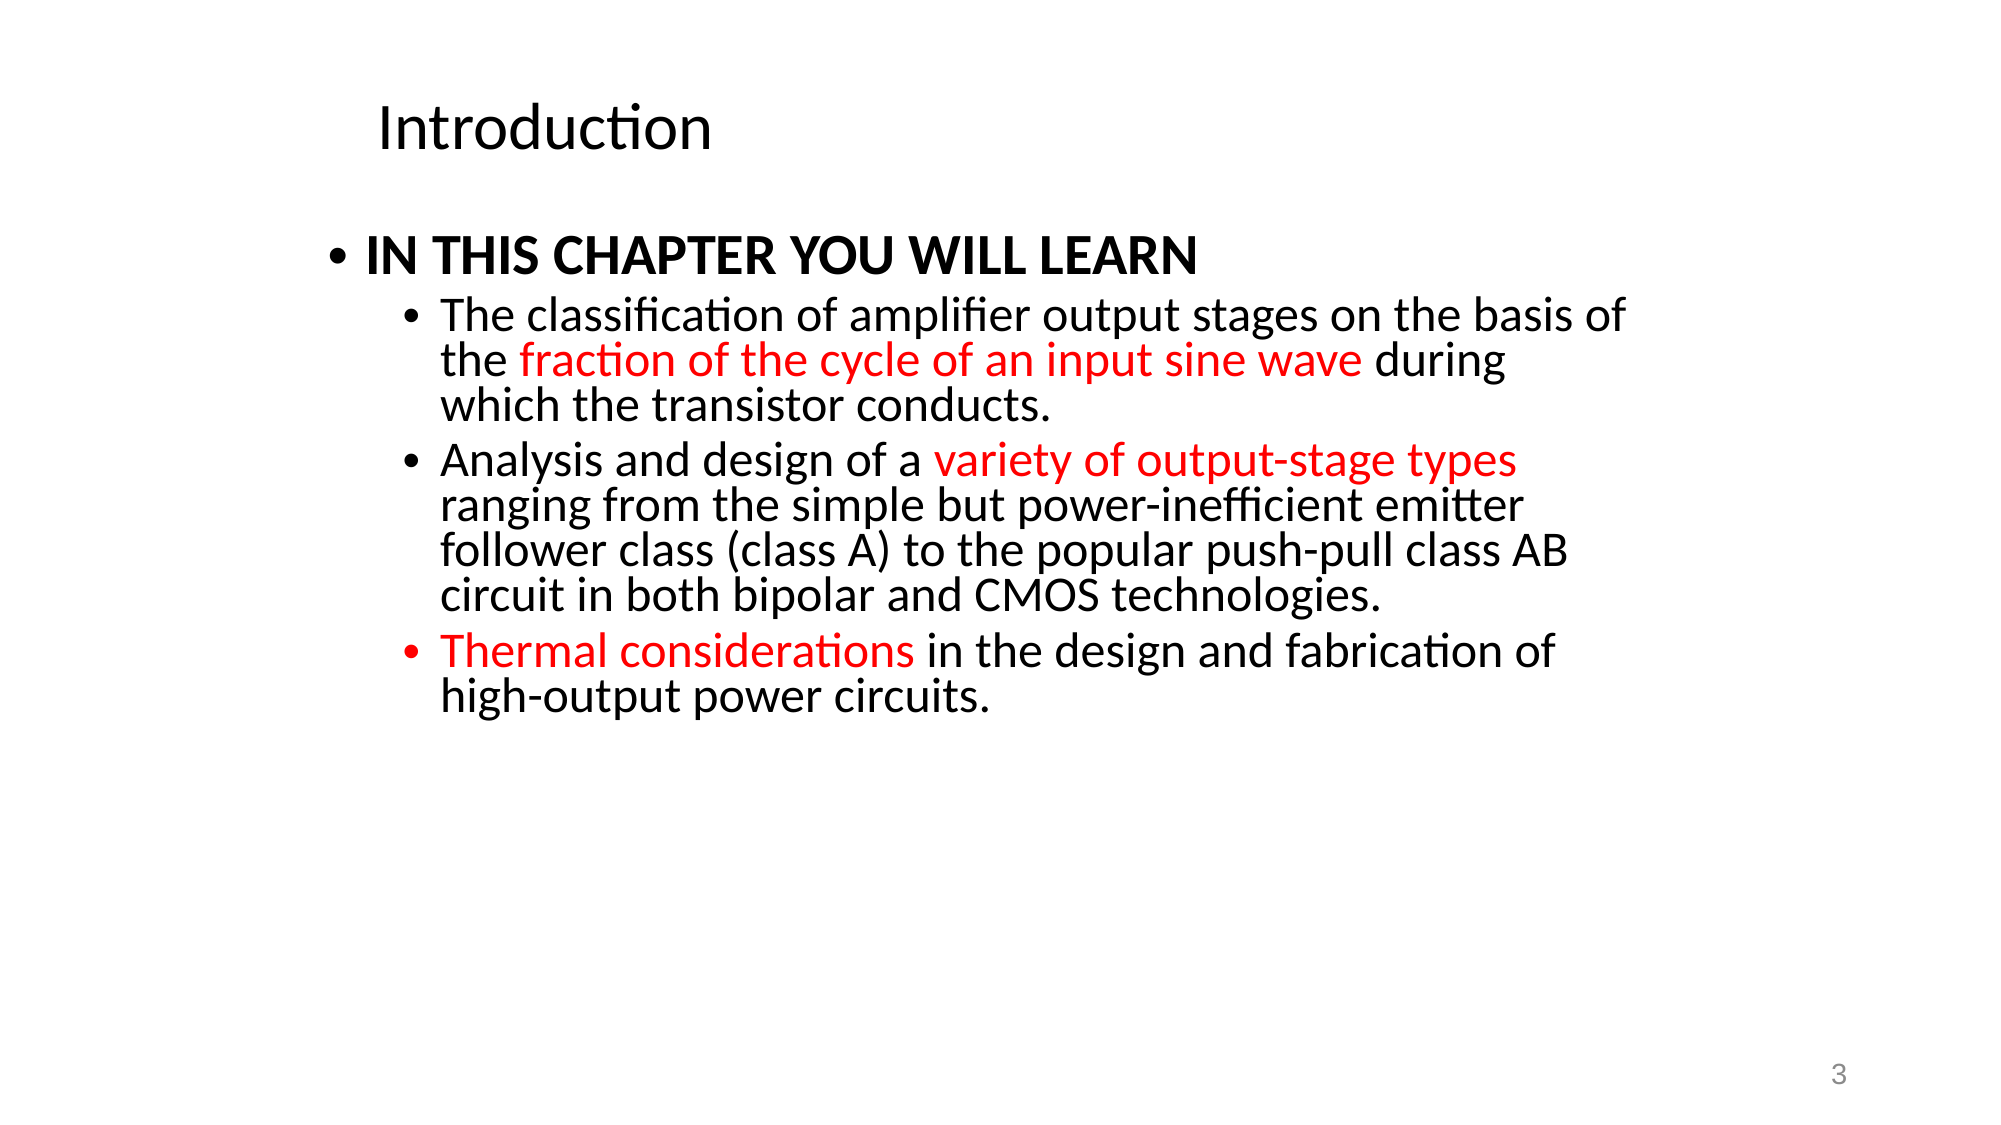

# Introduction
IN THIS CHAPTER YOU WILL LEARN
The classification of amplifier output stages on the basis of the fraction of the cycle of an input sine wave during which the transistor conducts.
Analysis and design of a variety of output-stage types ranging from the simple but power-inefficient emitter follower class (class A) to the popular push-pull class AB circuit in both bipolar and CMOS technologies.
Thermal considerations in the design and fabrication of high-output power circuits.
3